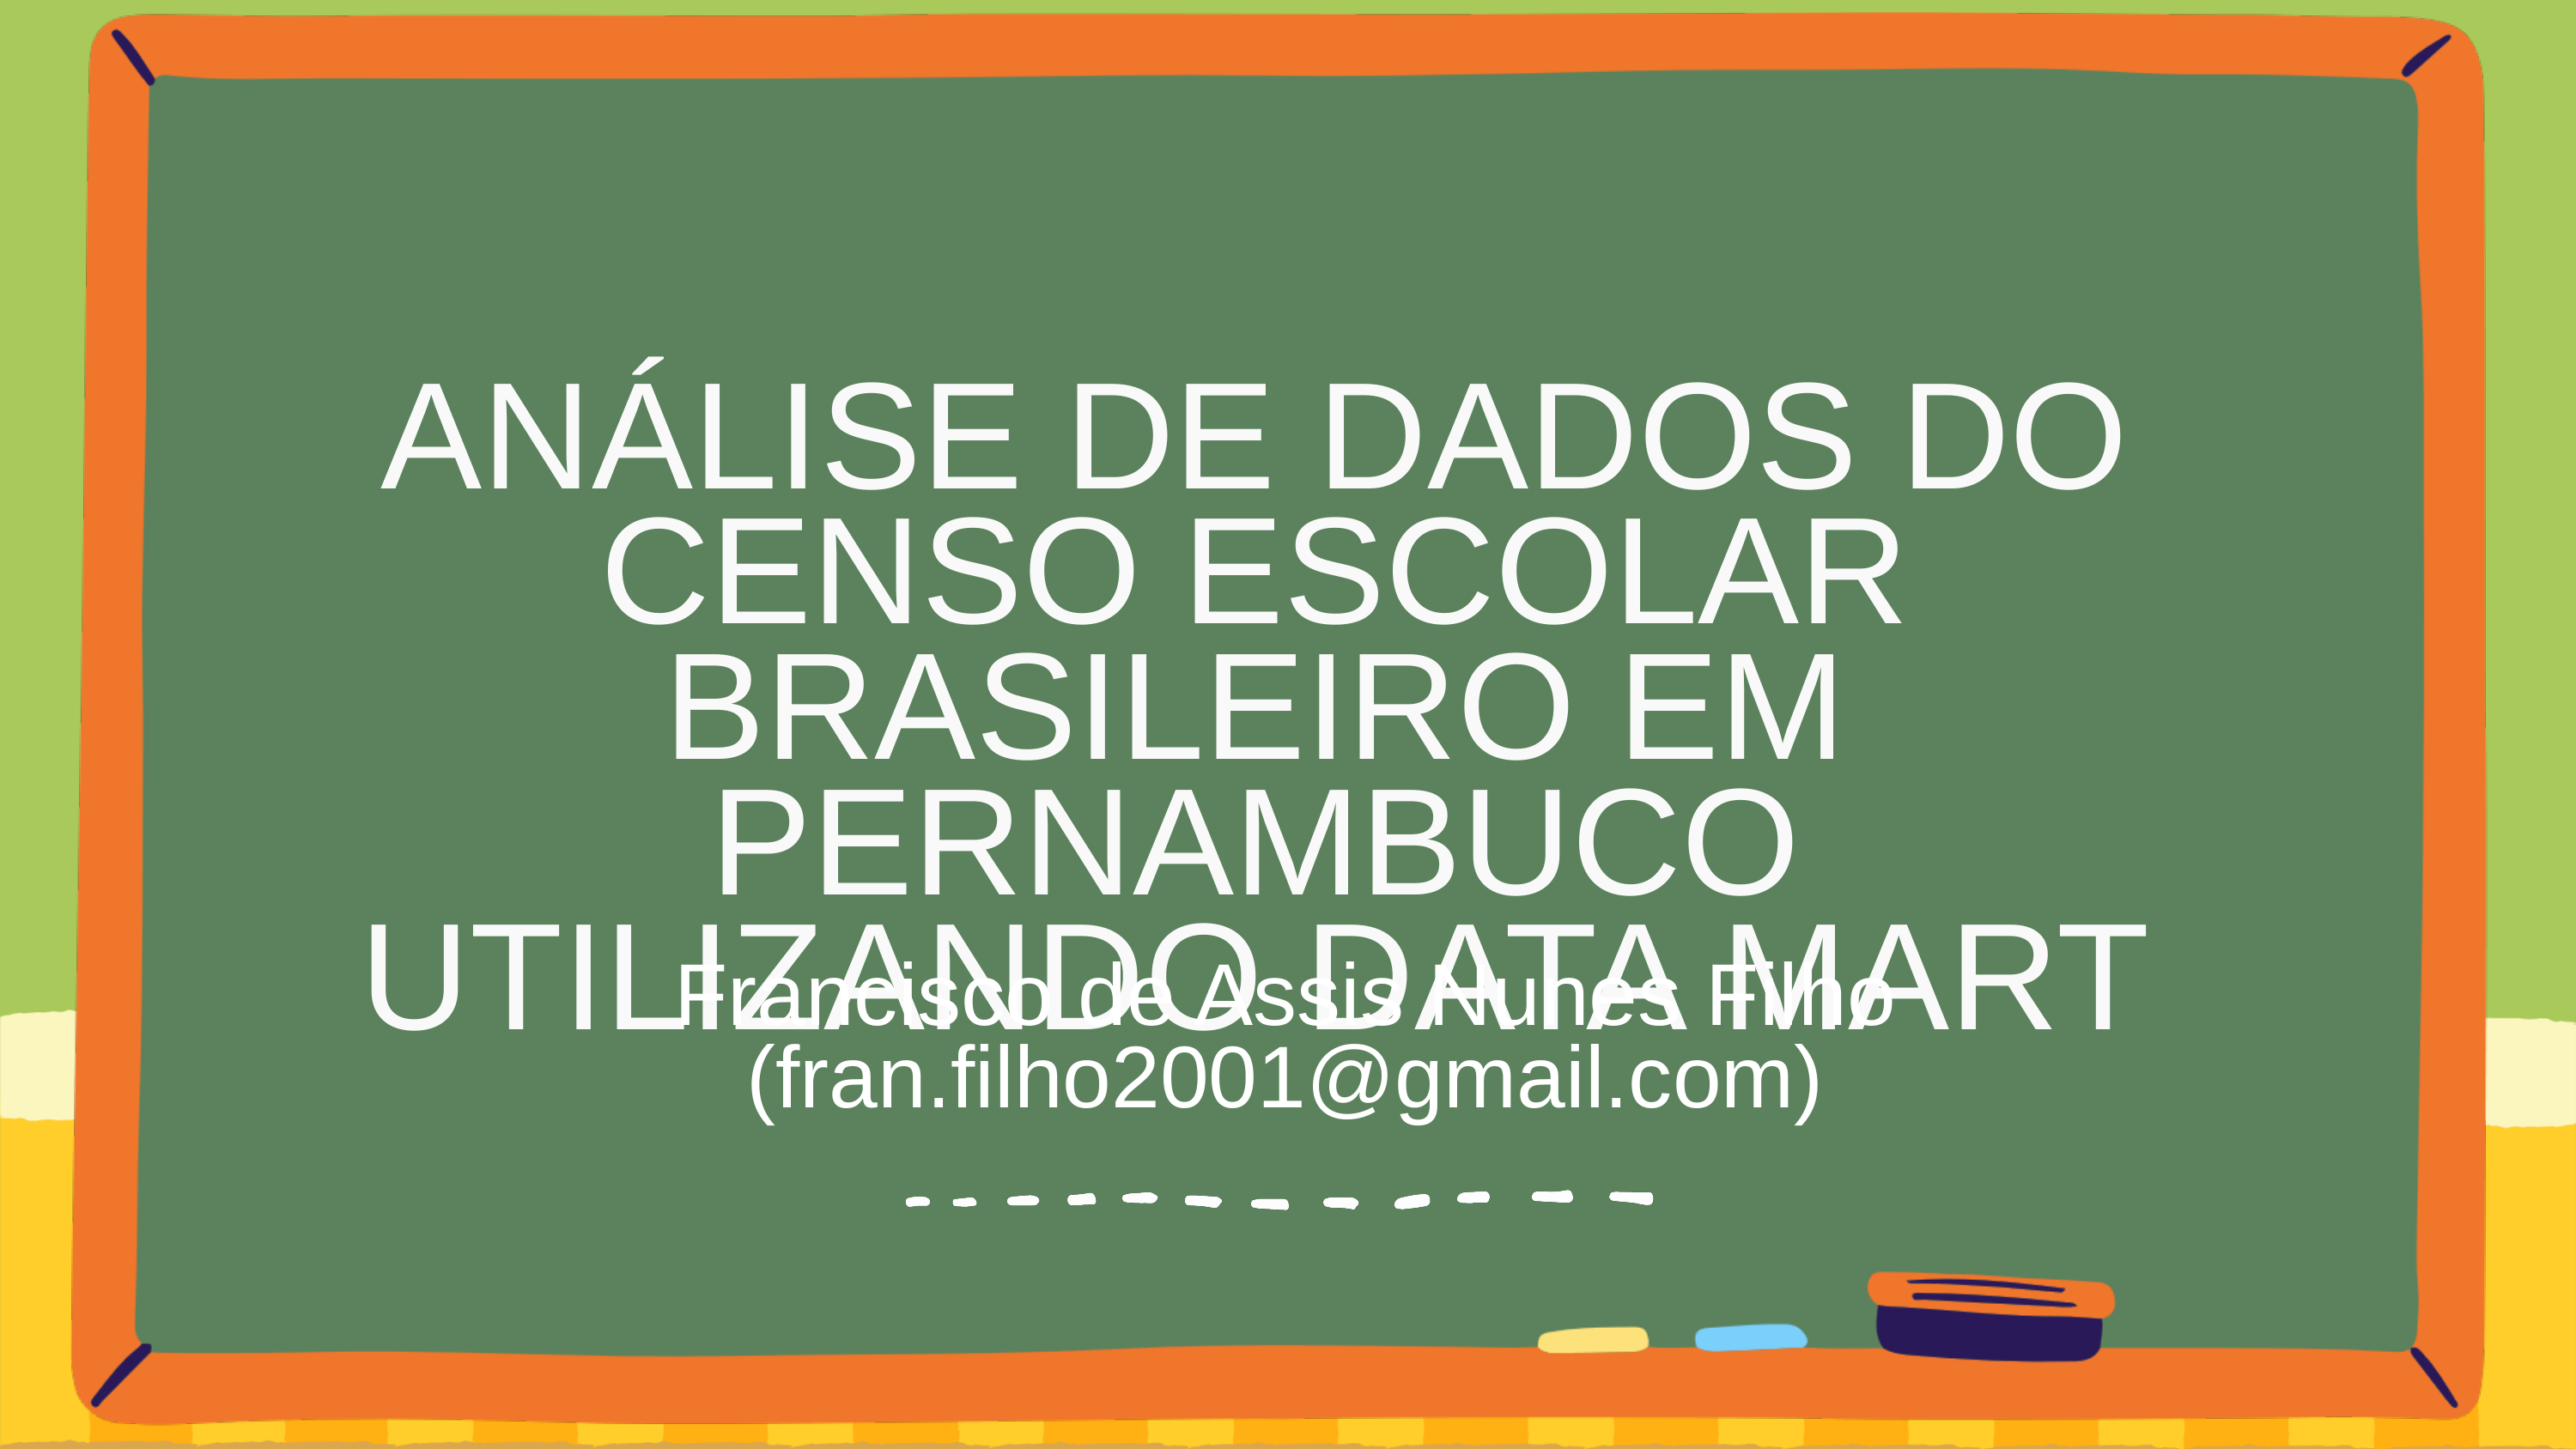

ANÁLISE DE DADOS DO CENSO ESCOLAR BRASILEIRO EM PERNAMBUCO UTILIZANDO DATA MART

Francisco de Assis Nunes Filho (fran.filho2001@gmail.com)